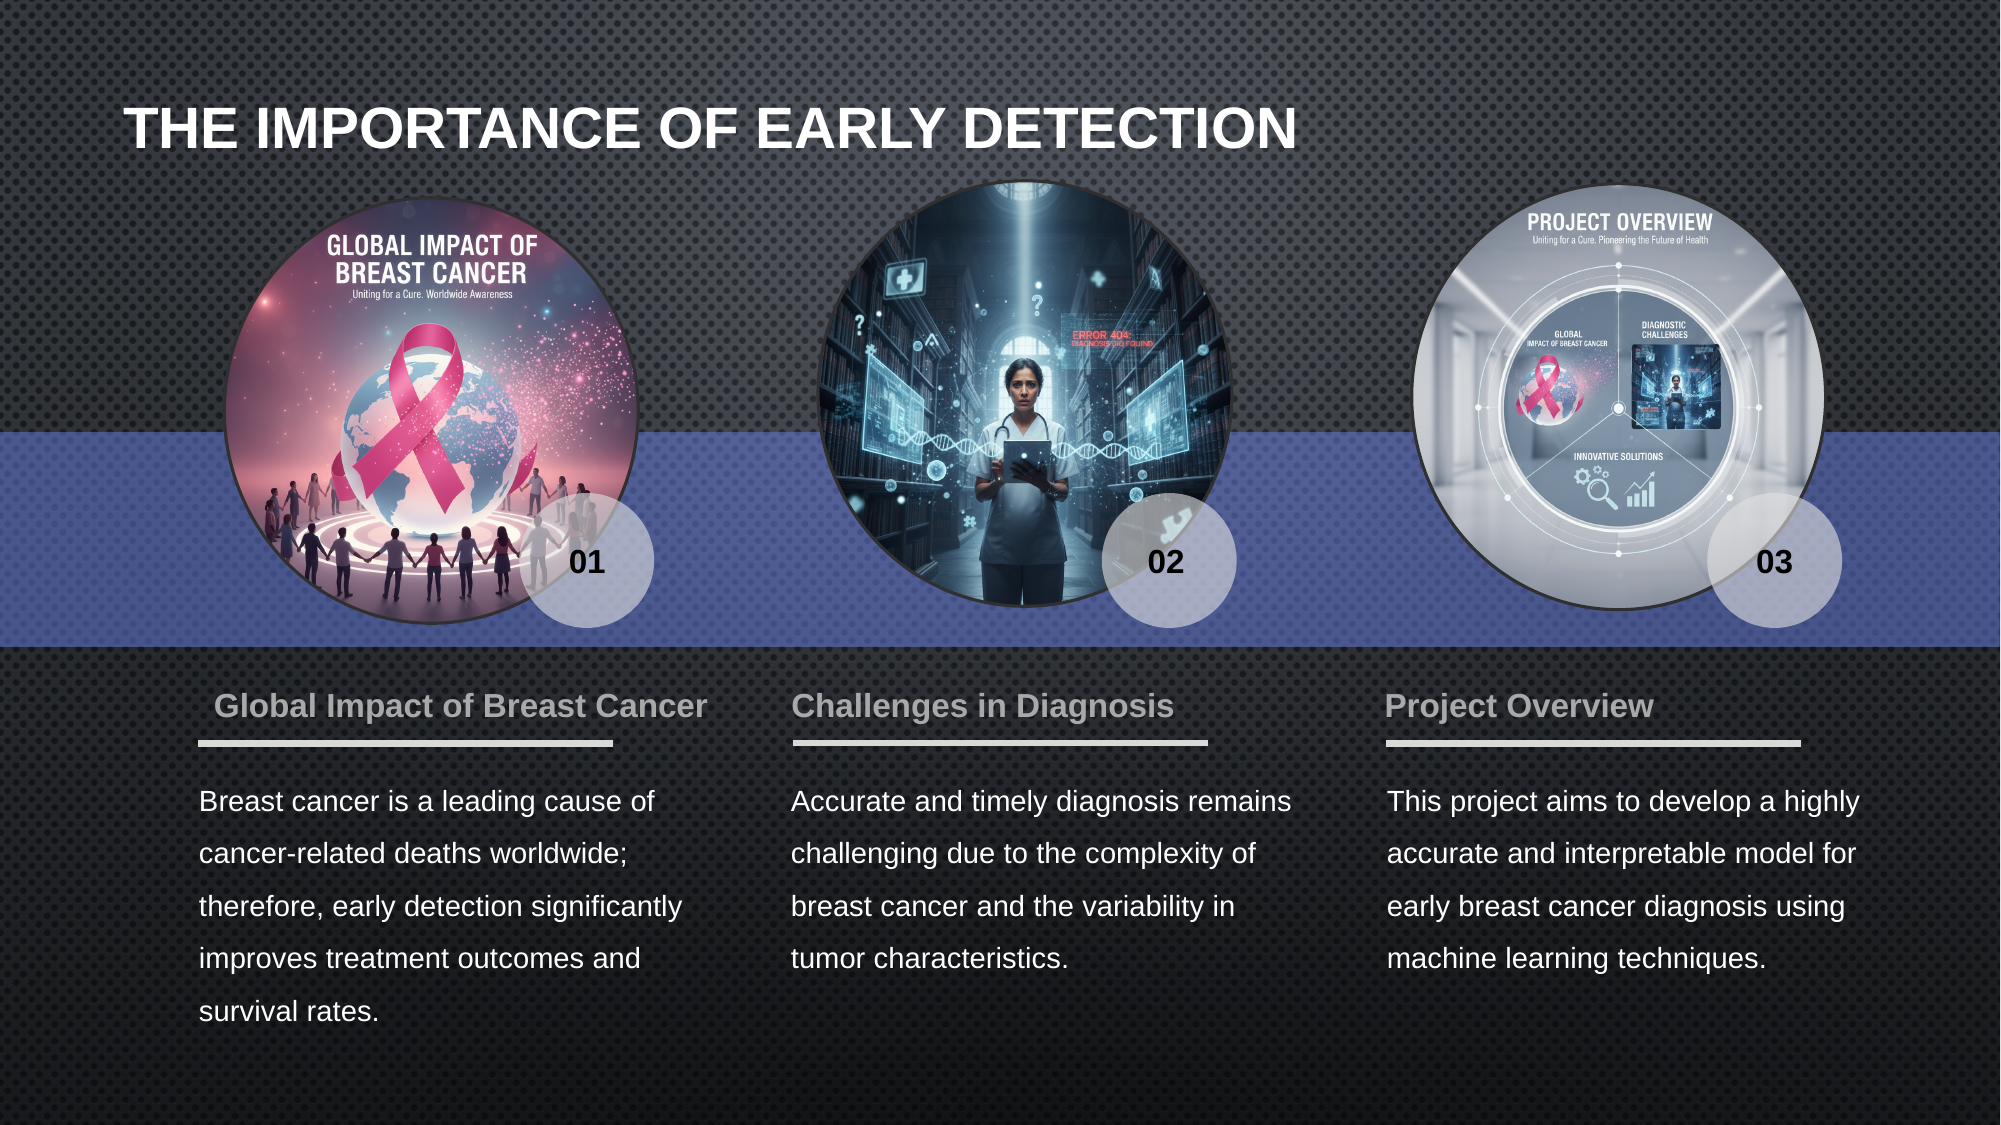

# The Importance of Early Detection

02
03
01
Challenges in Diagnosis
Global Impact of Breast Cancer
Project Overview
Accurate and timely diagnosis remains challenging due to the complexity of breast cancer and the variability in tumor characteristics.
Breast cancer is a leading cause of cancer-related deaths worldwide; therefore, early detection significantly improves treatment outcomes and survival rates.
This project aims to develop a highly accurate and interpretable model for early breast cancer diagnosis using machine learning techniques.